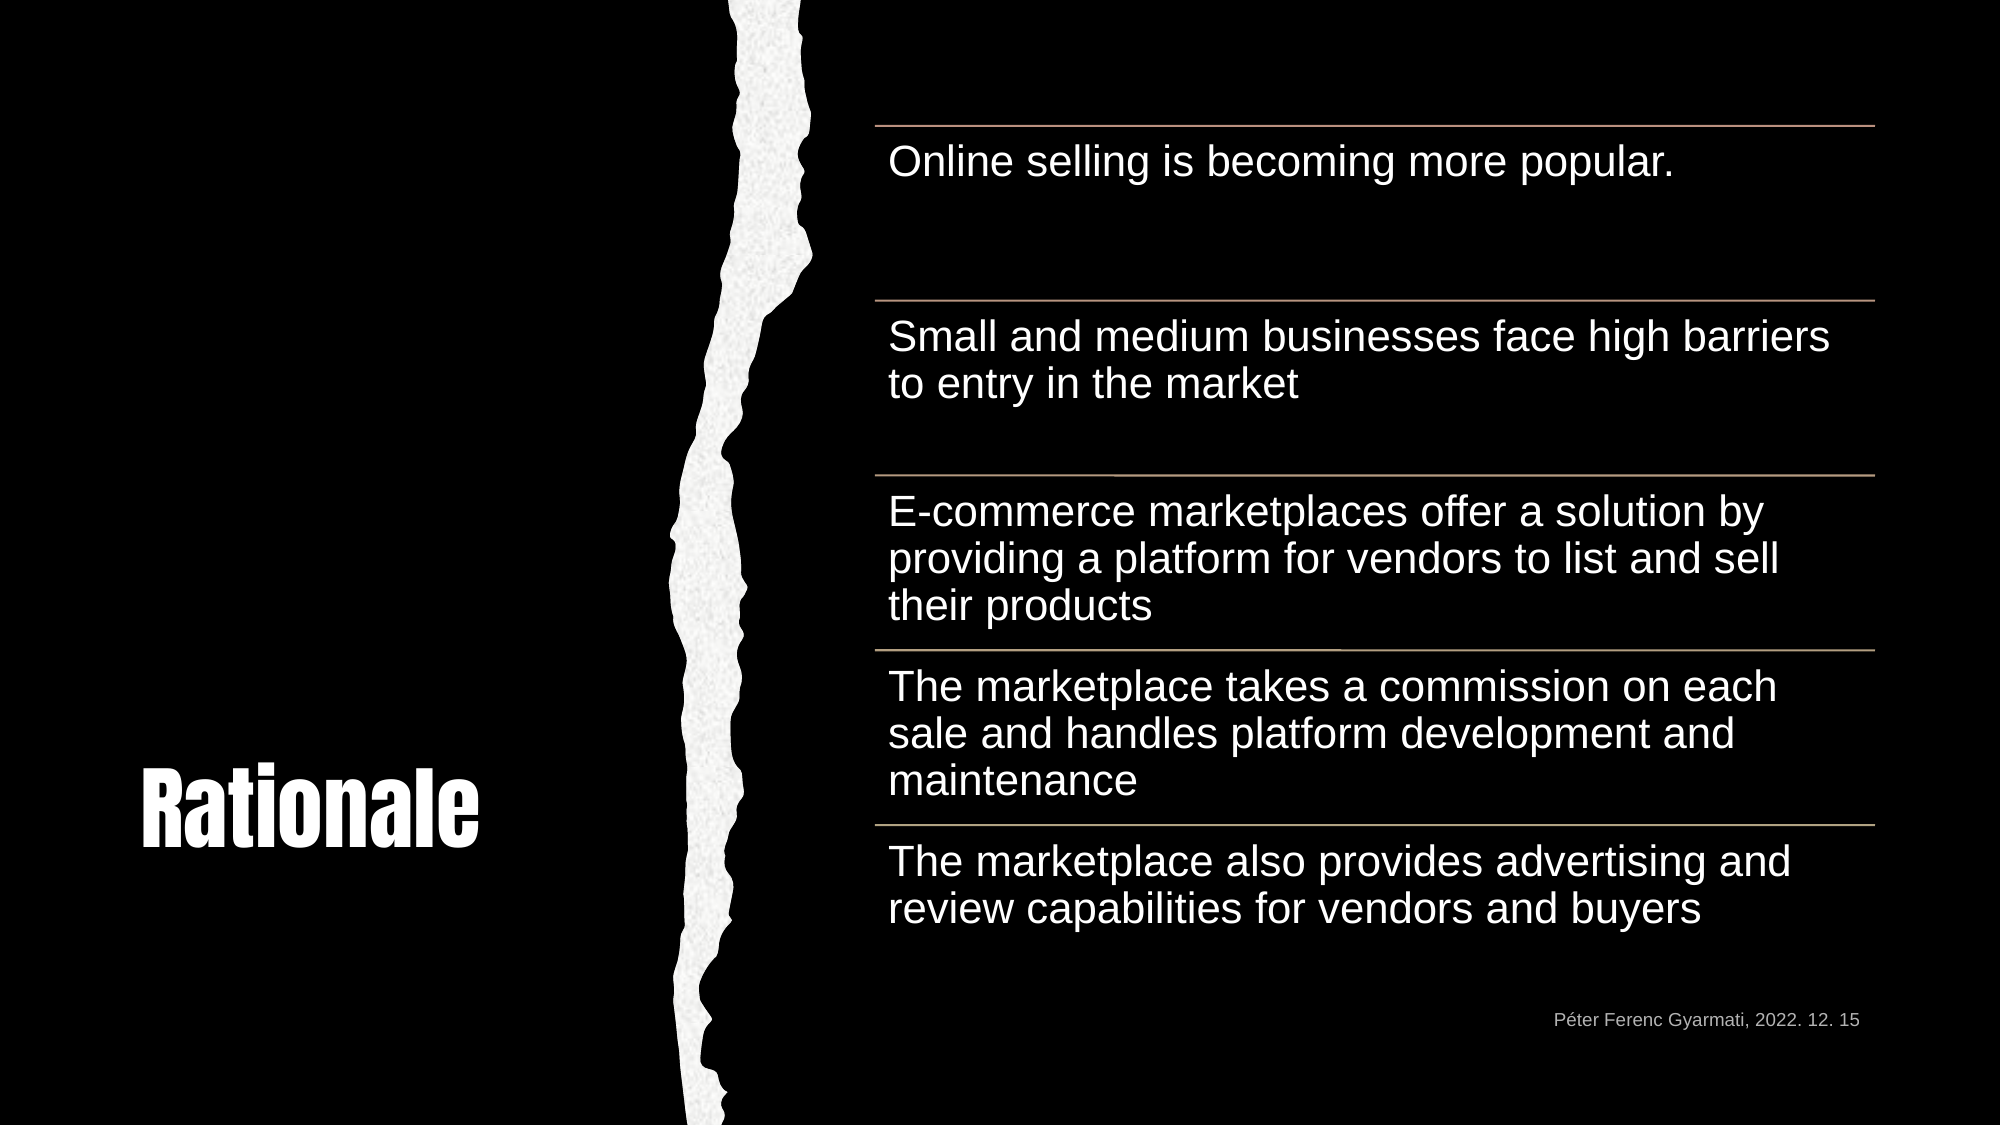

Online selling is becoming more popular.
# Rationale

Small and medium businesses face high barriers to entry in the market

E-commerce marketplaces offer a solution by providing a platform for vendors to list and sell their products

The marketplace takes a commission on each sale and handles platform development and maintenance

The marketplace also provides advertising and review capabilities for vendors and buyers
Péter Ferenc Gyarmati, 2022. 12. 15